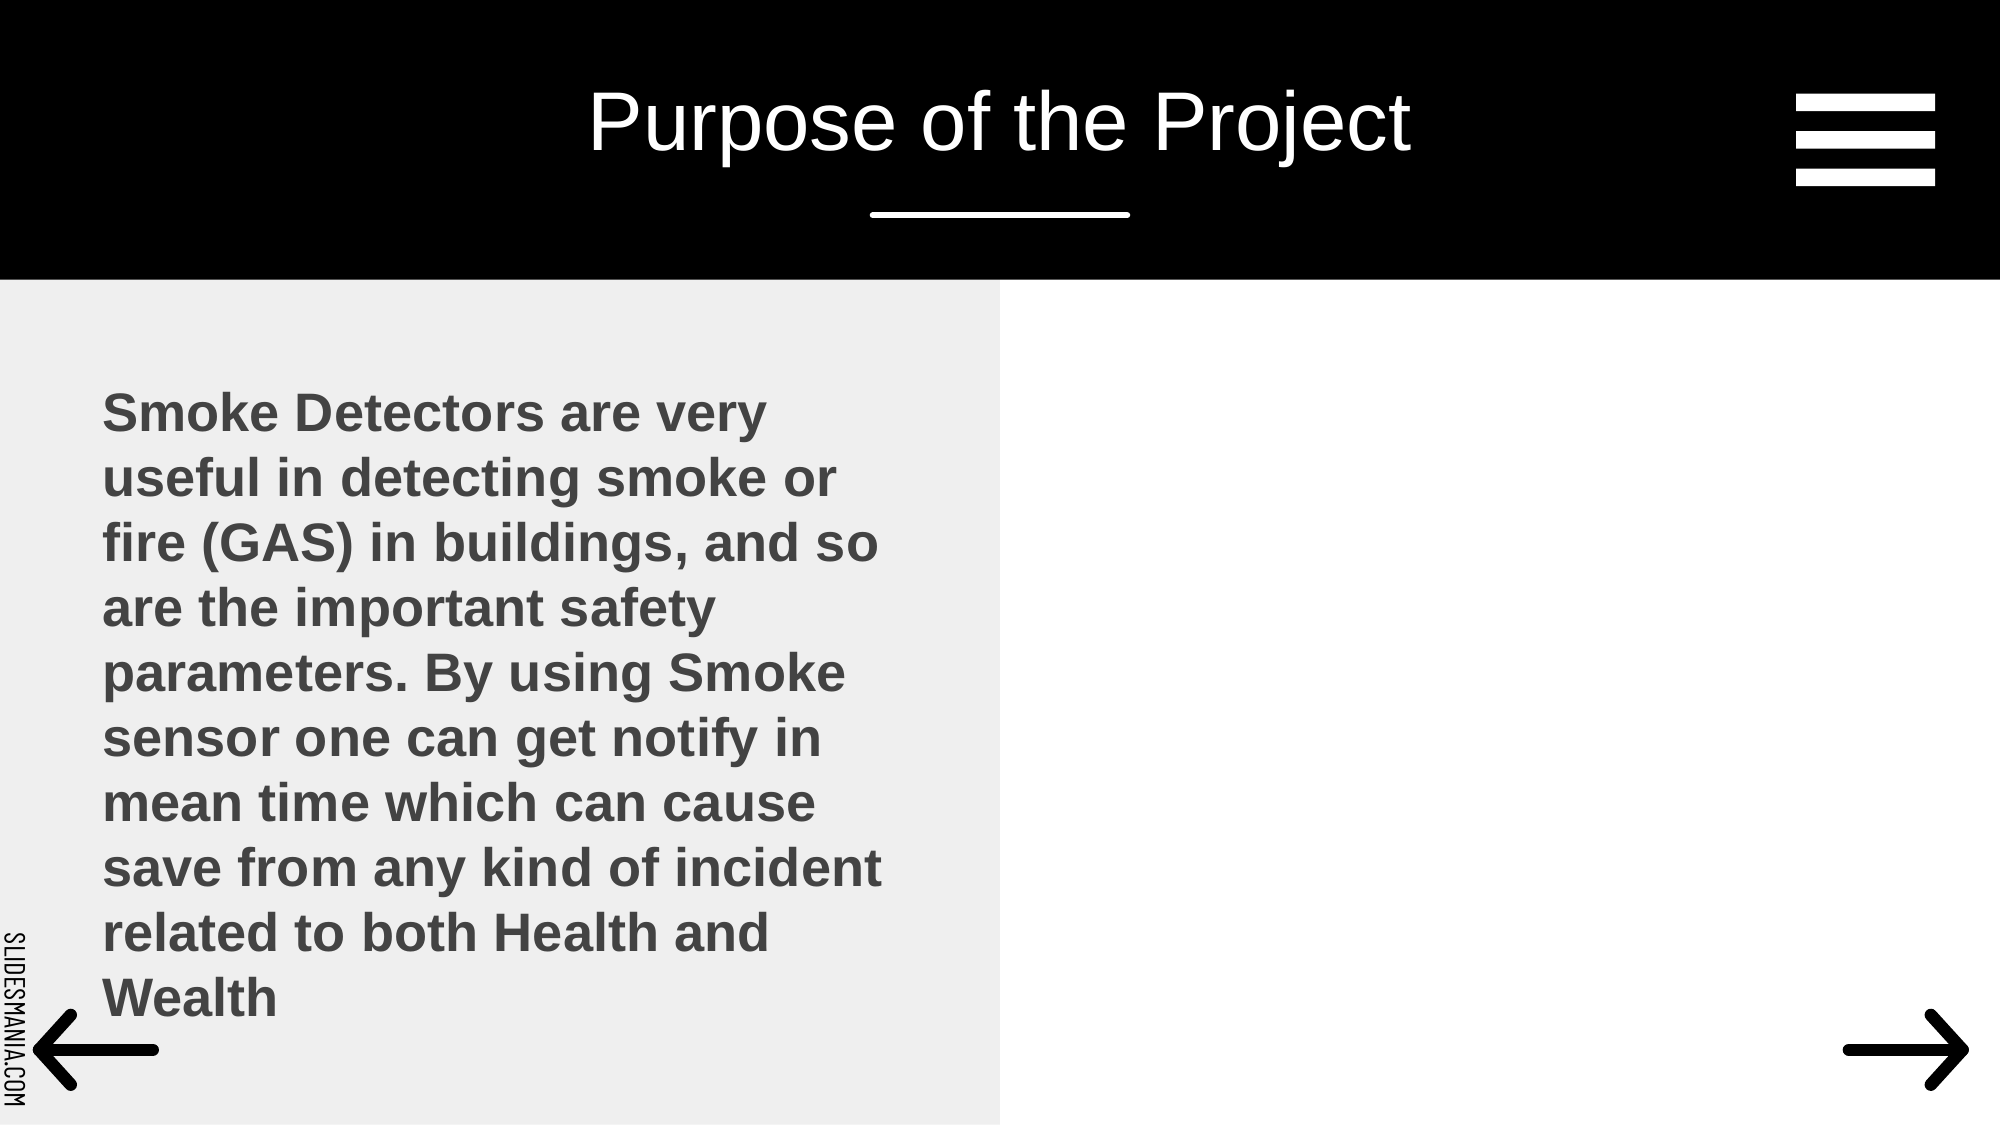

# Purpose of the Project
Smoke Detectors are very useful in detecting smoke or fire (GAS) in buildings, and so are the important safety parameters. By using Smoke sensor one can get notify in mean time which can cause save from any kind of incident related to both Health and Wealth